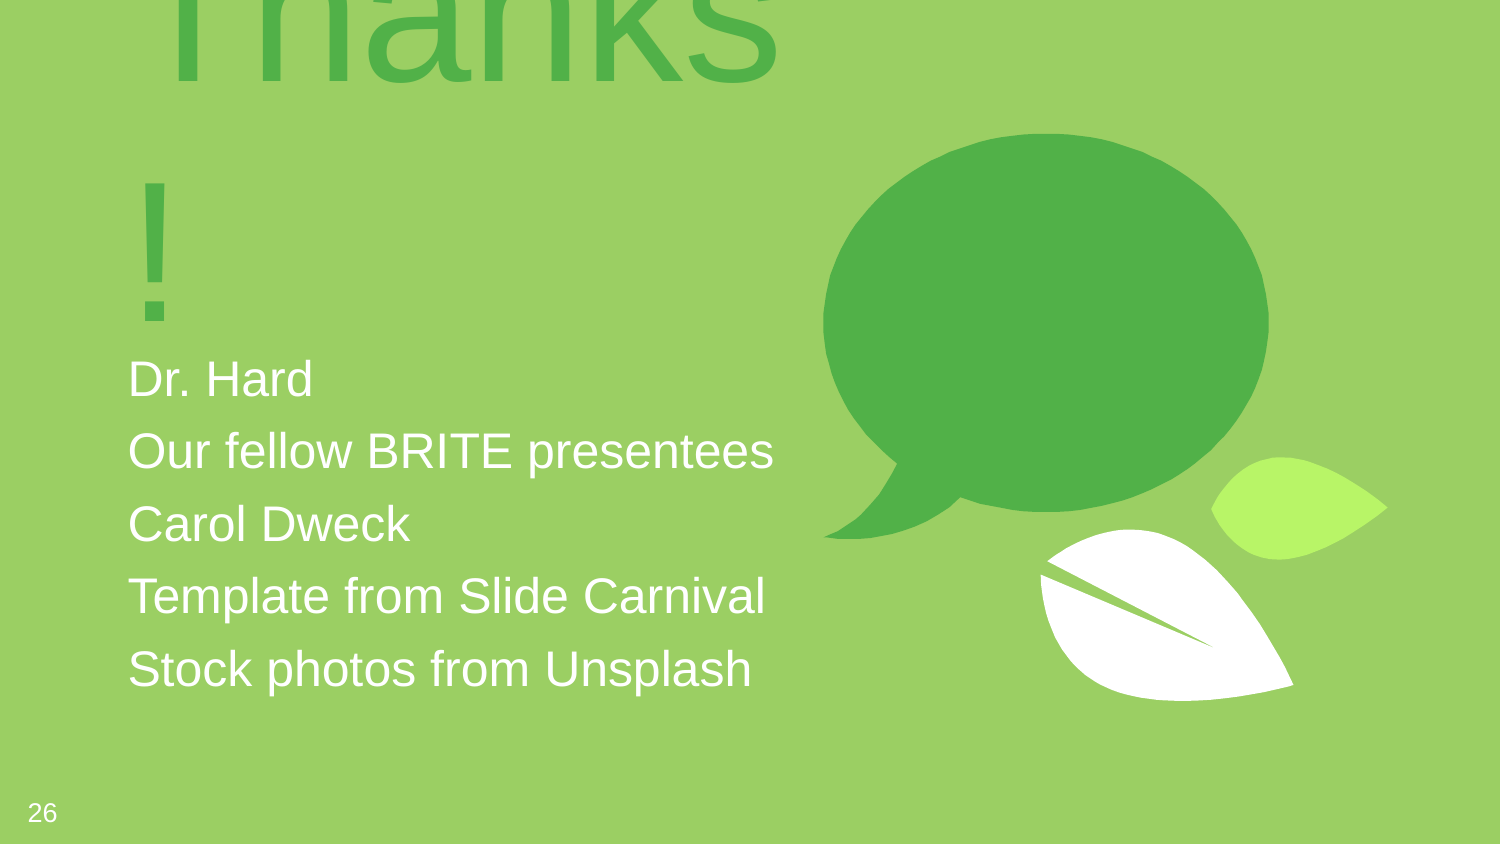

Thanks!
Dr. Hard
Our fellow BRITE presentees
Carol Dweck
Template from Slide Carnival
Stock photos from Unsplash

26